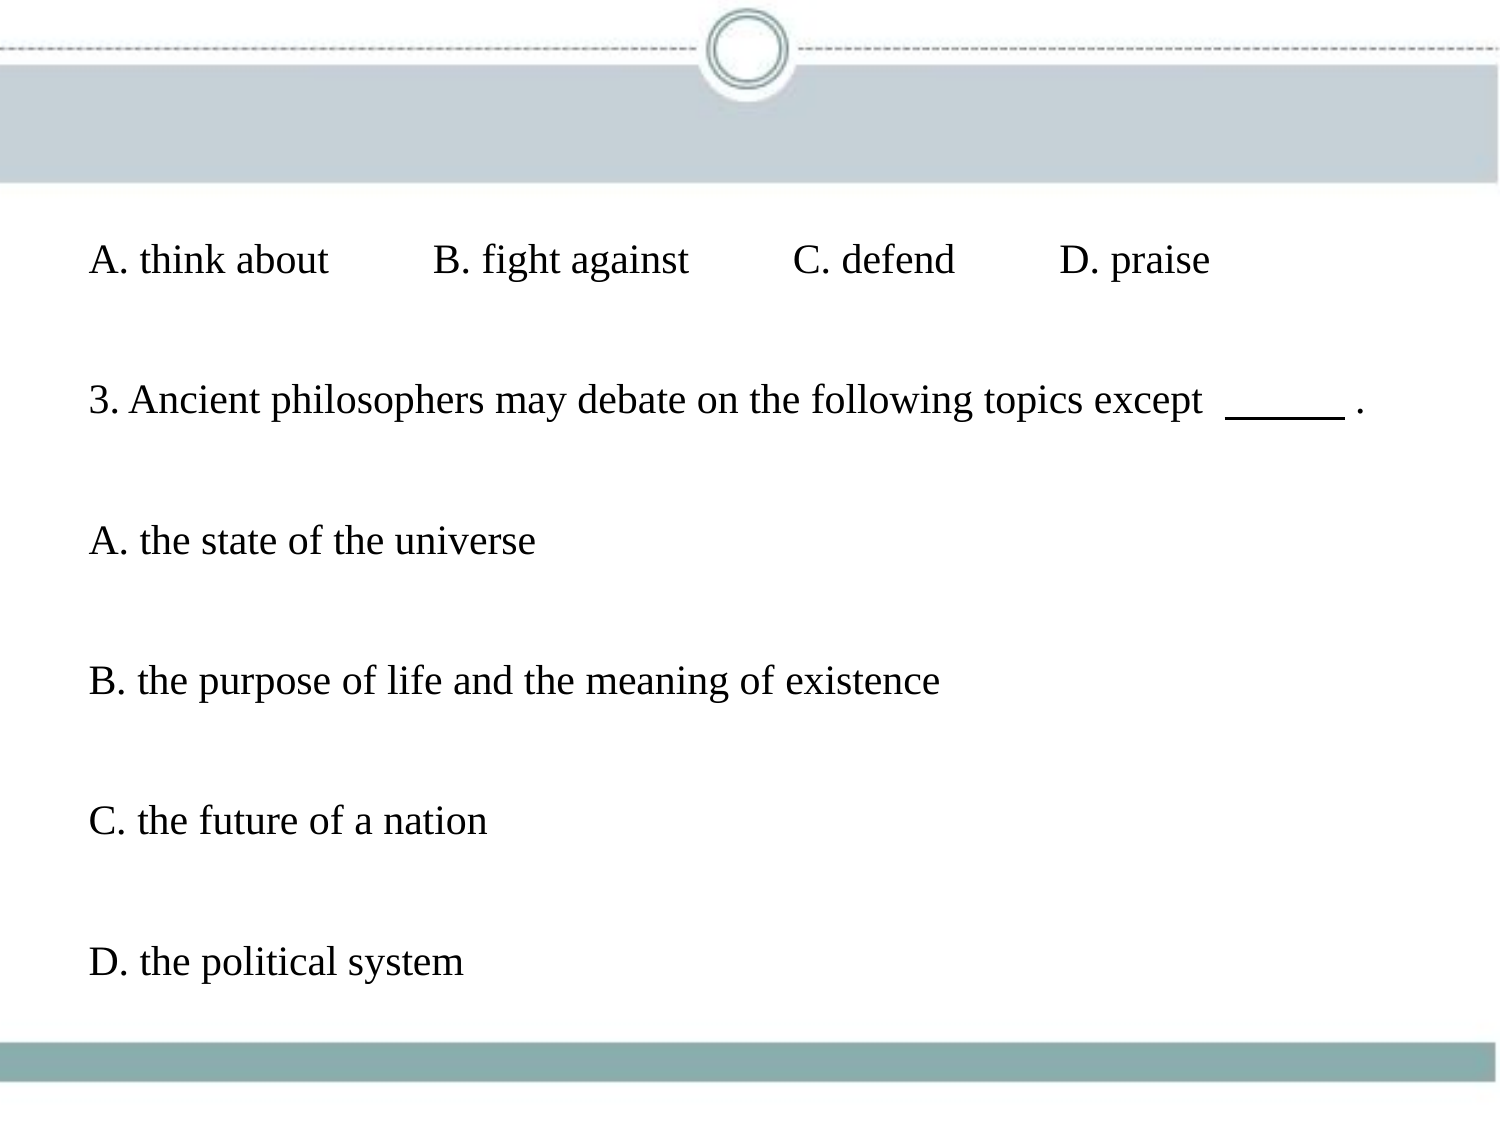

A. think about　　B. fight against　　C. defend　　D. praise
3. Ancient philosophers may debate on the following topics except 　　    .
A. the state of the universe
B. the purpose of life and the meaning of existence
C. the future of a nation
D. the political system